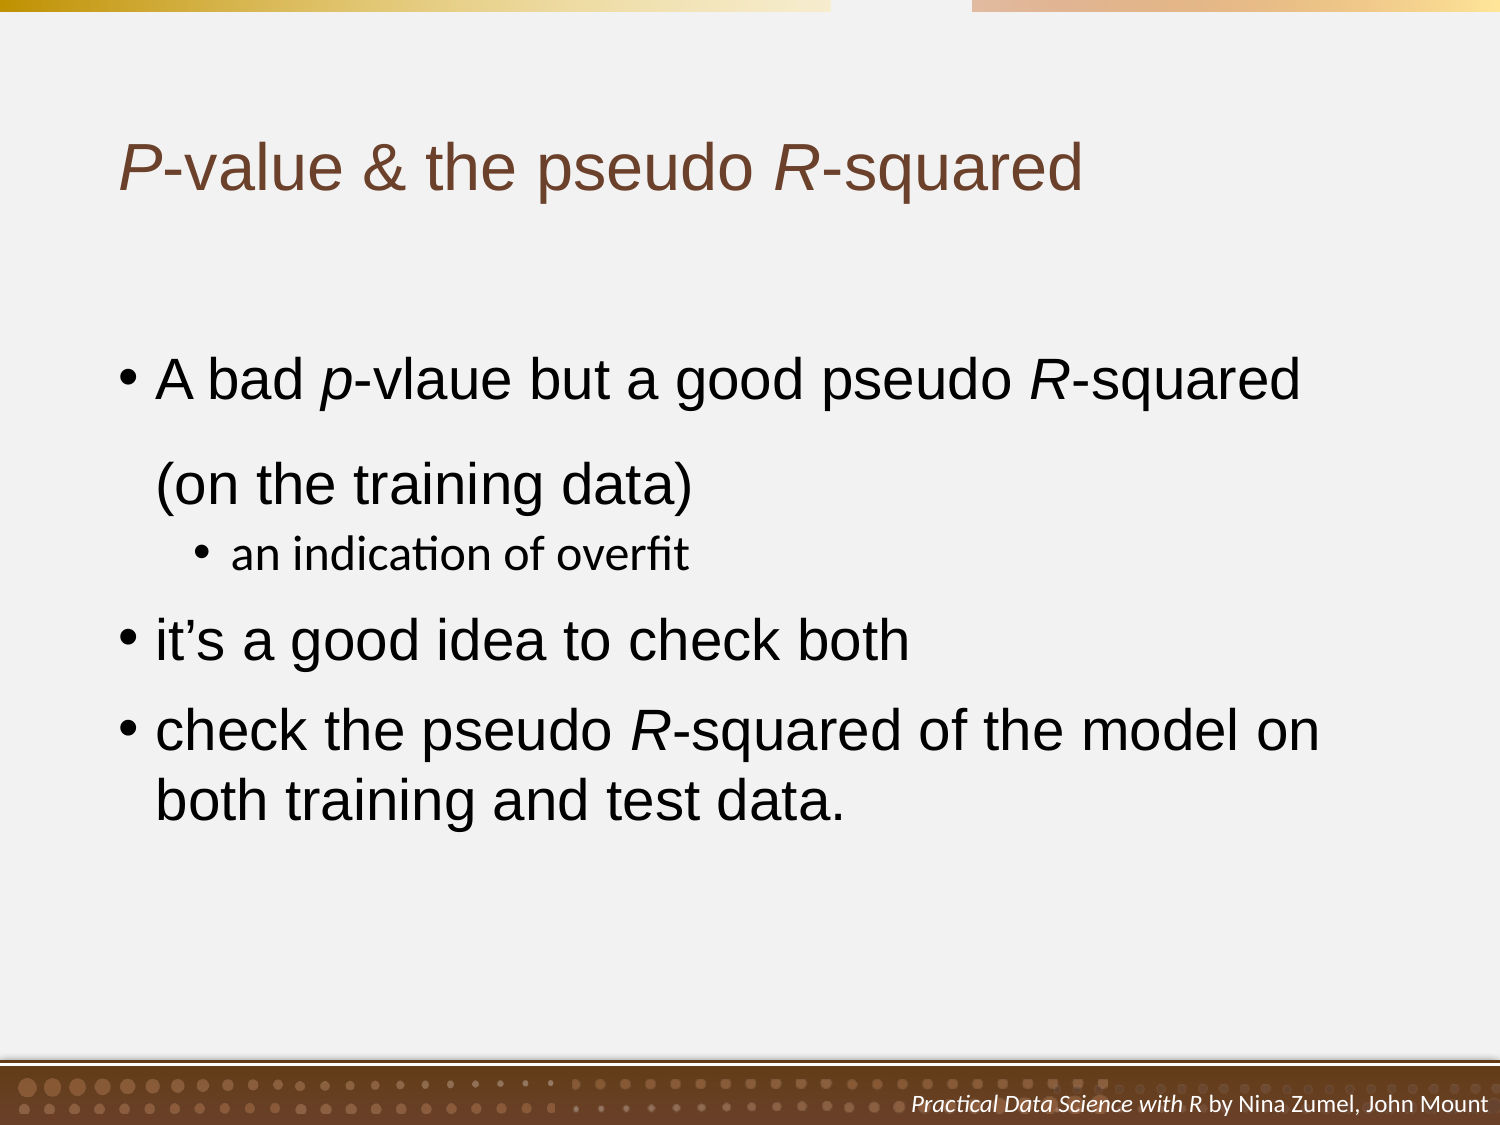

# P-value & the pseudo R-squared
A bad p-vlaue but a good pseudo R-squared (on the training data)
an indication of overfit
it’s a good idea to check both
check the pseudo R-squared of the model on both training and test data.
Practical Data Science with R by Nina Zumel, John Mount